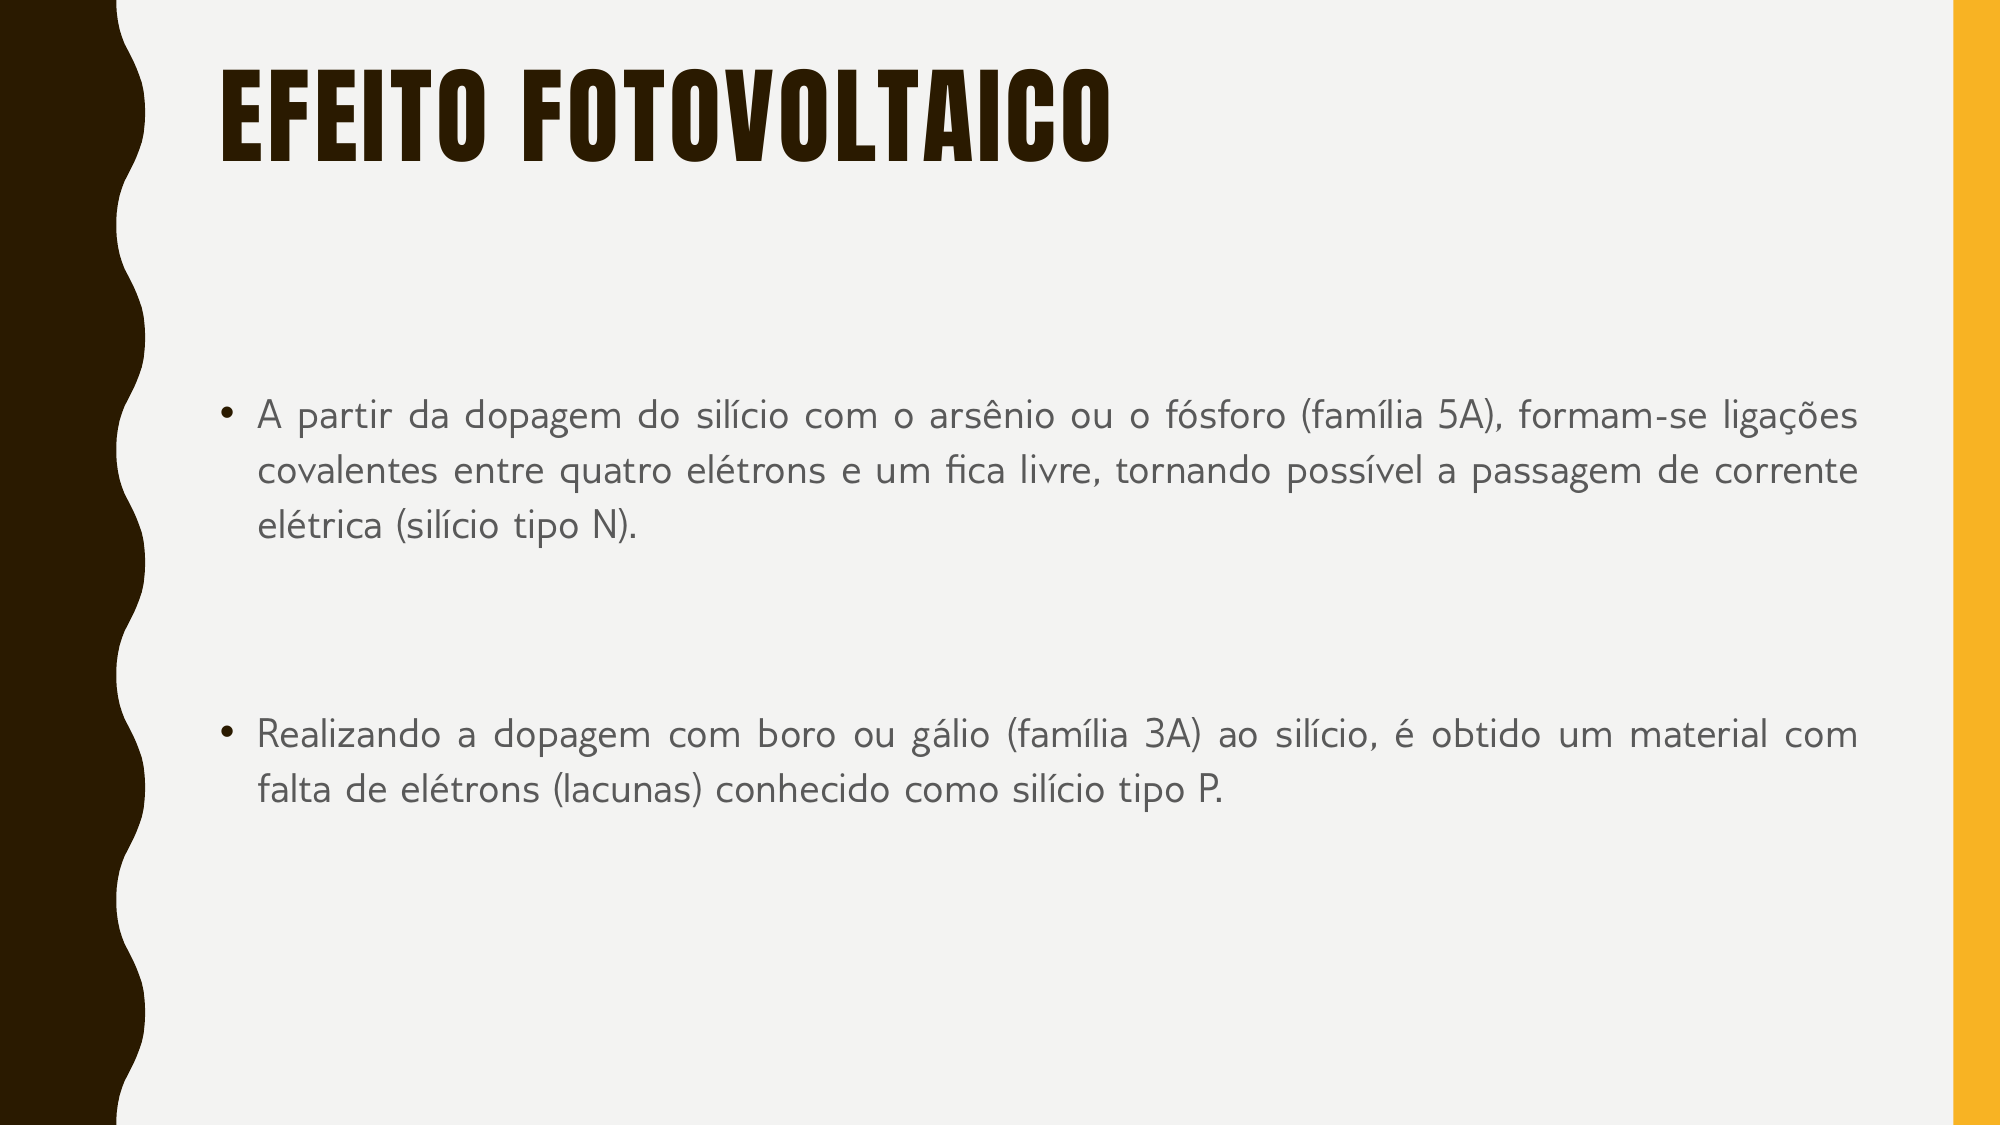

EFEITO fotovoltaico
A partir da dopagem do silício com o arsênio ou o fósforo (família 5A), formam-se ligações covalentes entre quatro elétrons e um fica livre, tornando possível a passagem de corrente elétrica (silício tipo N).

Realizando a dopagem com boro ou gálio (família 3A) ao silício, é obtido um material com falta de elétrons (lacunas) conhecido como silício tipo P.